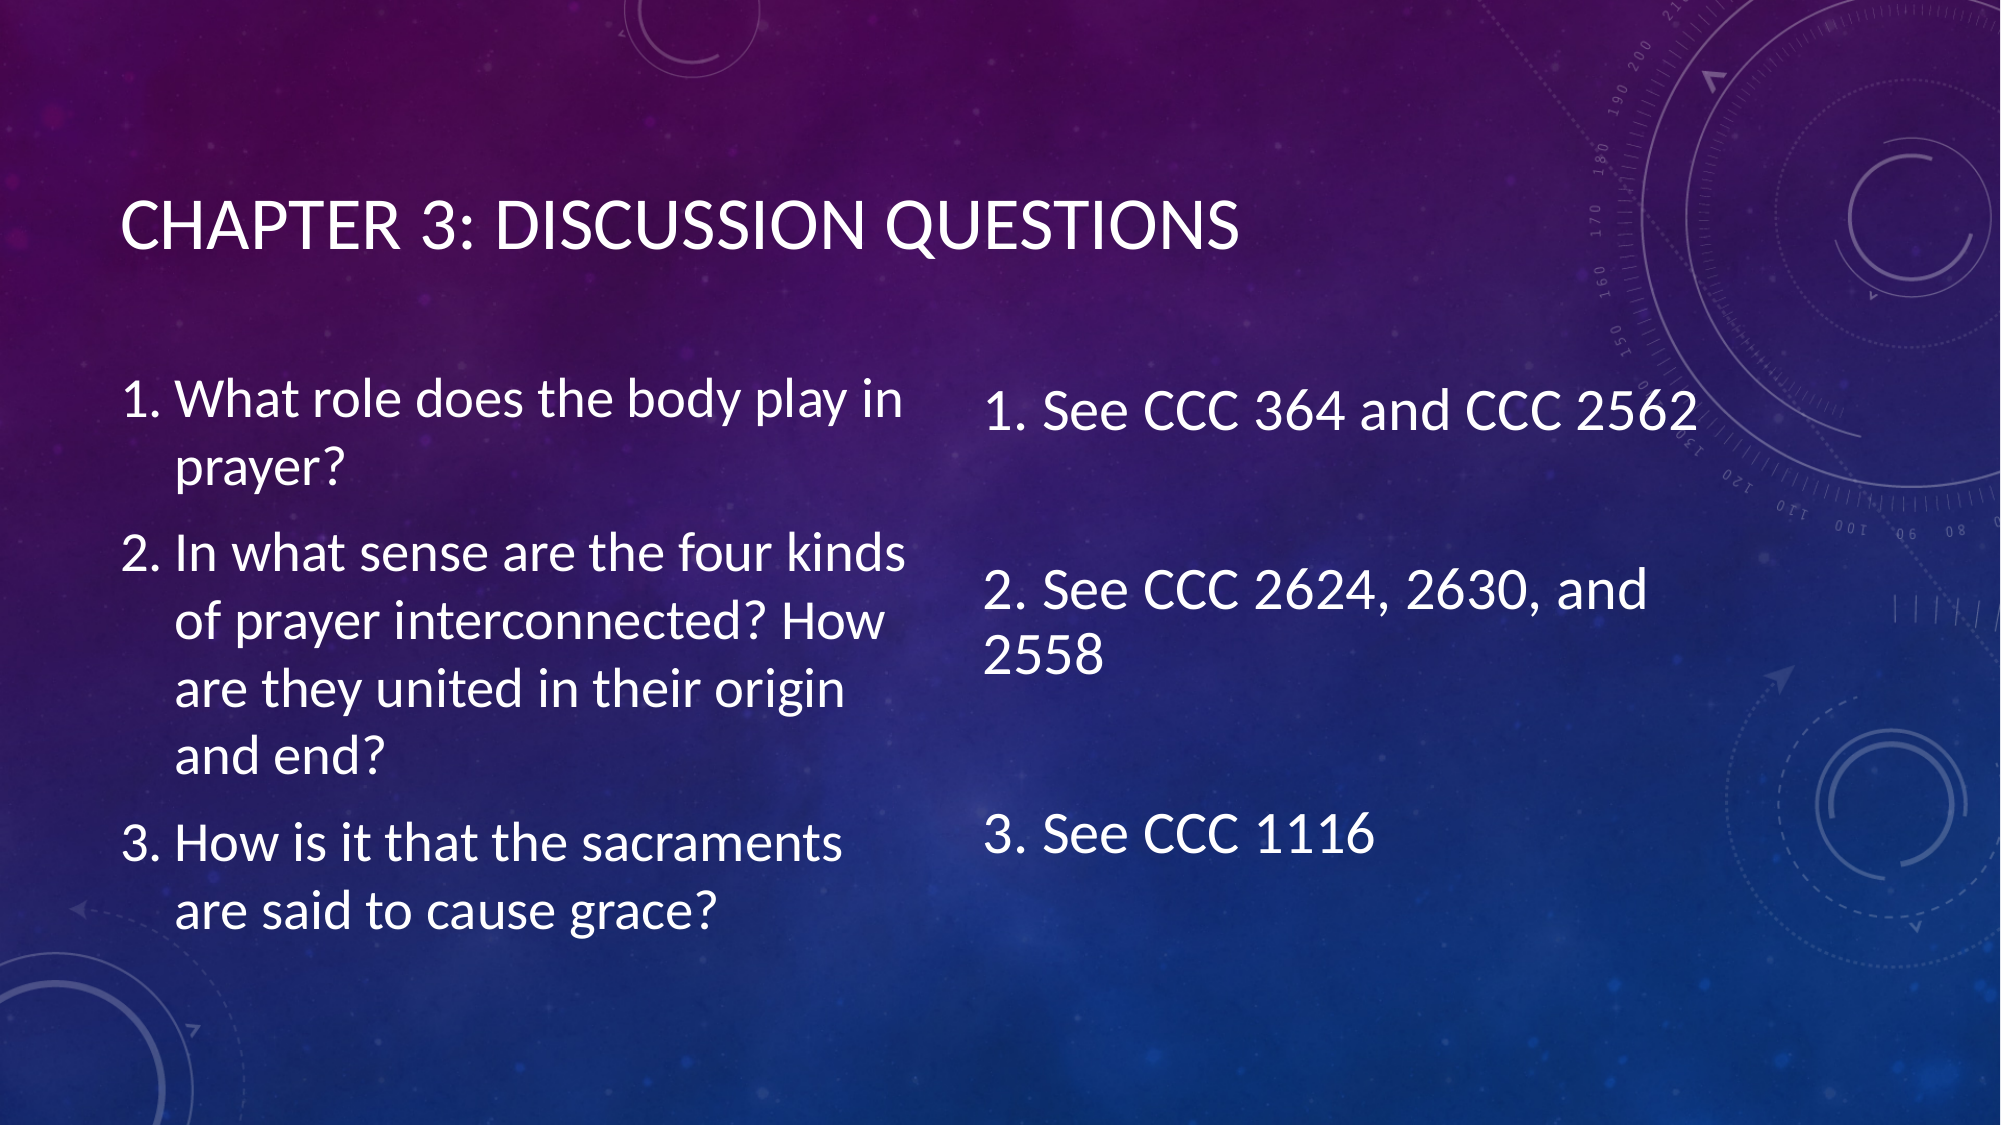

# Chapter 3: Discussion Questions

1. See CCC 364 and CCC 2562

2. See CCC 2624, 2630, and 2558

3. See CCC 1116
What role does the body play in prayer?
In what sense are the four kinds of prayer interconnected? How are they united in their origin and end?
How is it that the sacraments are said to cause grace?